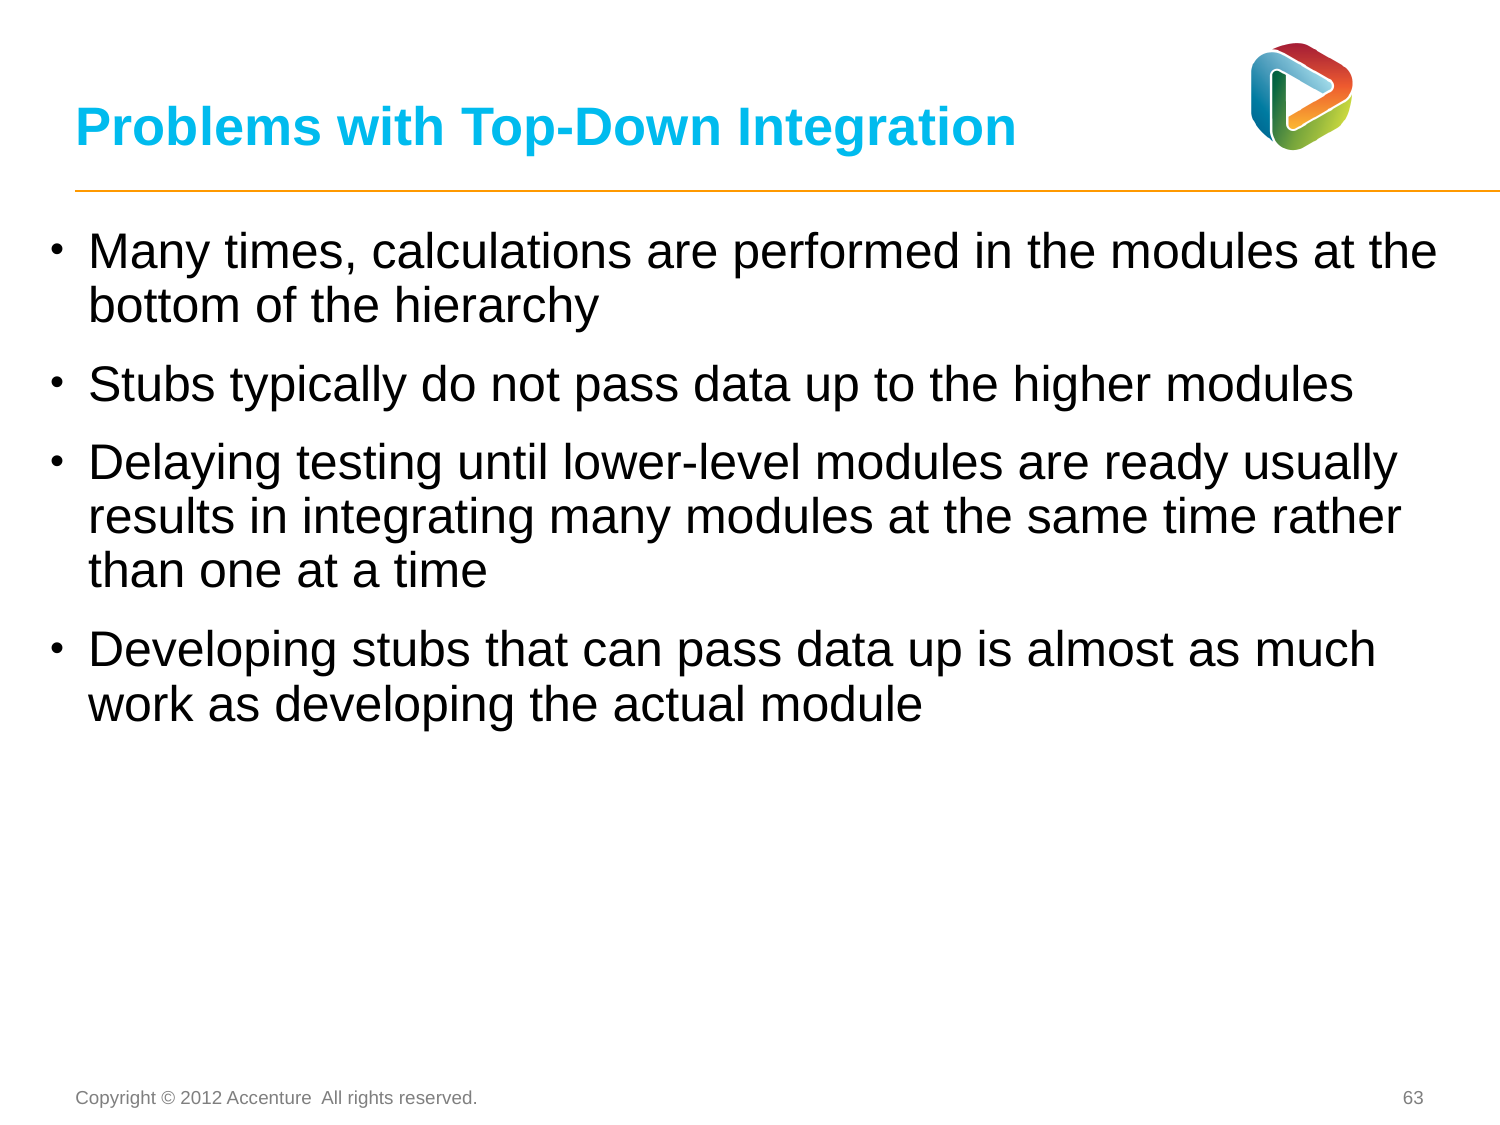

# Problems with Top-Down Integration
Many times, calculations are performed in the modules at the bottom of the hierarchy
Stubs typically do not pass data up to the higher modules
Delaying testing until lower-level modules are ready usually results in integrating many modules at the same time rather than one at a time
Developing stubs that can pass data up is almost as much work as developing the actual module